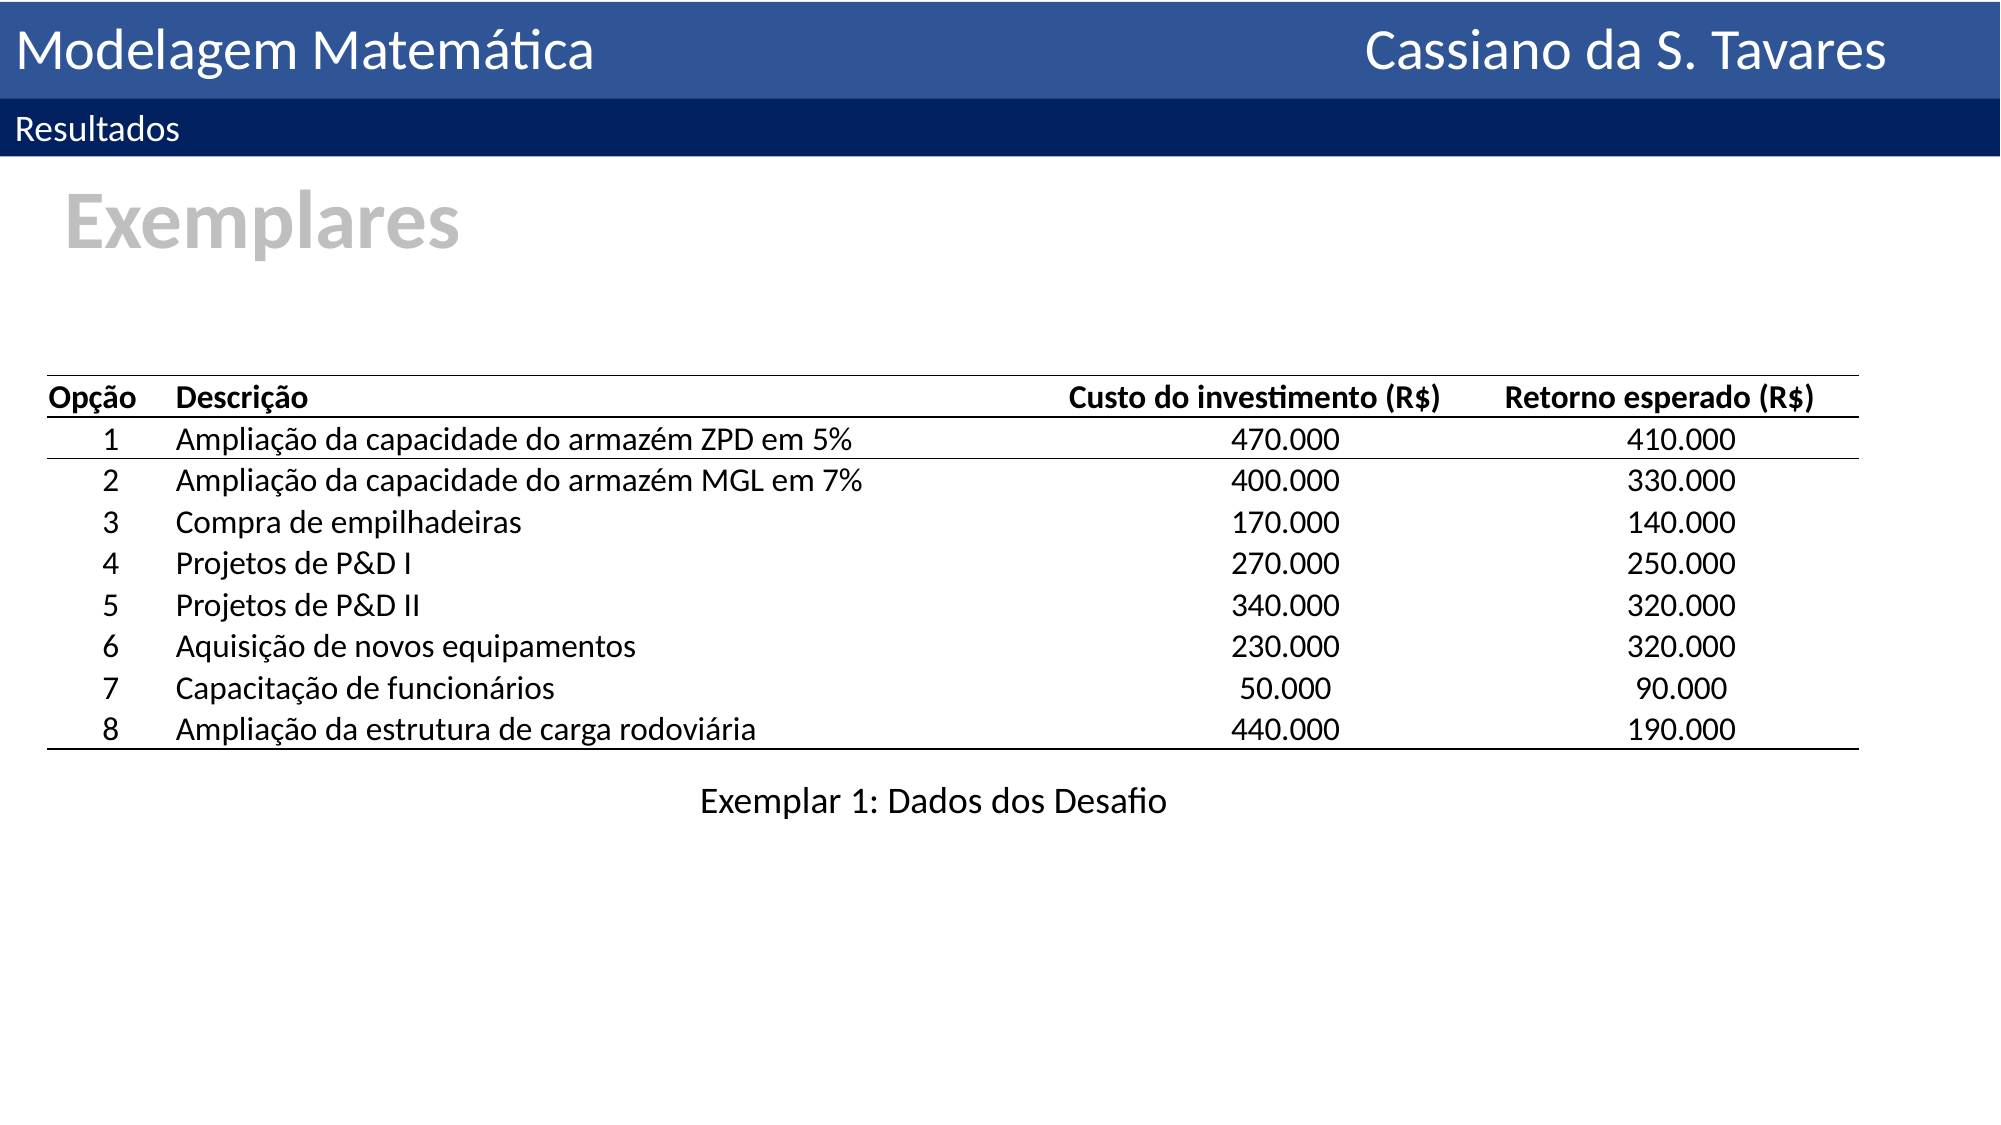

Modelagem Matemática						Cassiano da S. Tavares
Resultados
Exemplares
| Opção | Descrição | Custo do investimento (R$) | Retorno esperado (R$) |
| --- | --- | --- | --- |
| 1 | Ampliação da capacidade do armazém ZPD em 5% | 470.000 | 410.000 |
| 2 | Ampliação da capacidade do armazém MGL em 7% | 400.000 | 330.000 |
| 3 | Compra de empilhadeiras | 170.000 | 140.000 |
| 4 | Projetos de P&D I | 270.000 | 250.000 |
| 5 | Projetos de P&D II | 340.000 | 320.000 |
| 6 | Aquisição de novos equipamentos | 230.000 | 320.000 |
| 7 | Capacitação de funcionários | 50.000 | 90.000 |
| 8 | Ampliação da estrutura de carga rodoviária | 440.000 | 190.000 |

Exemplar 1: Dados dos Desafio